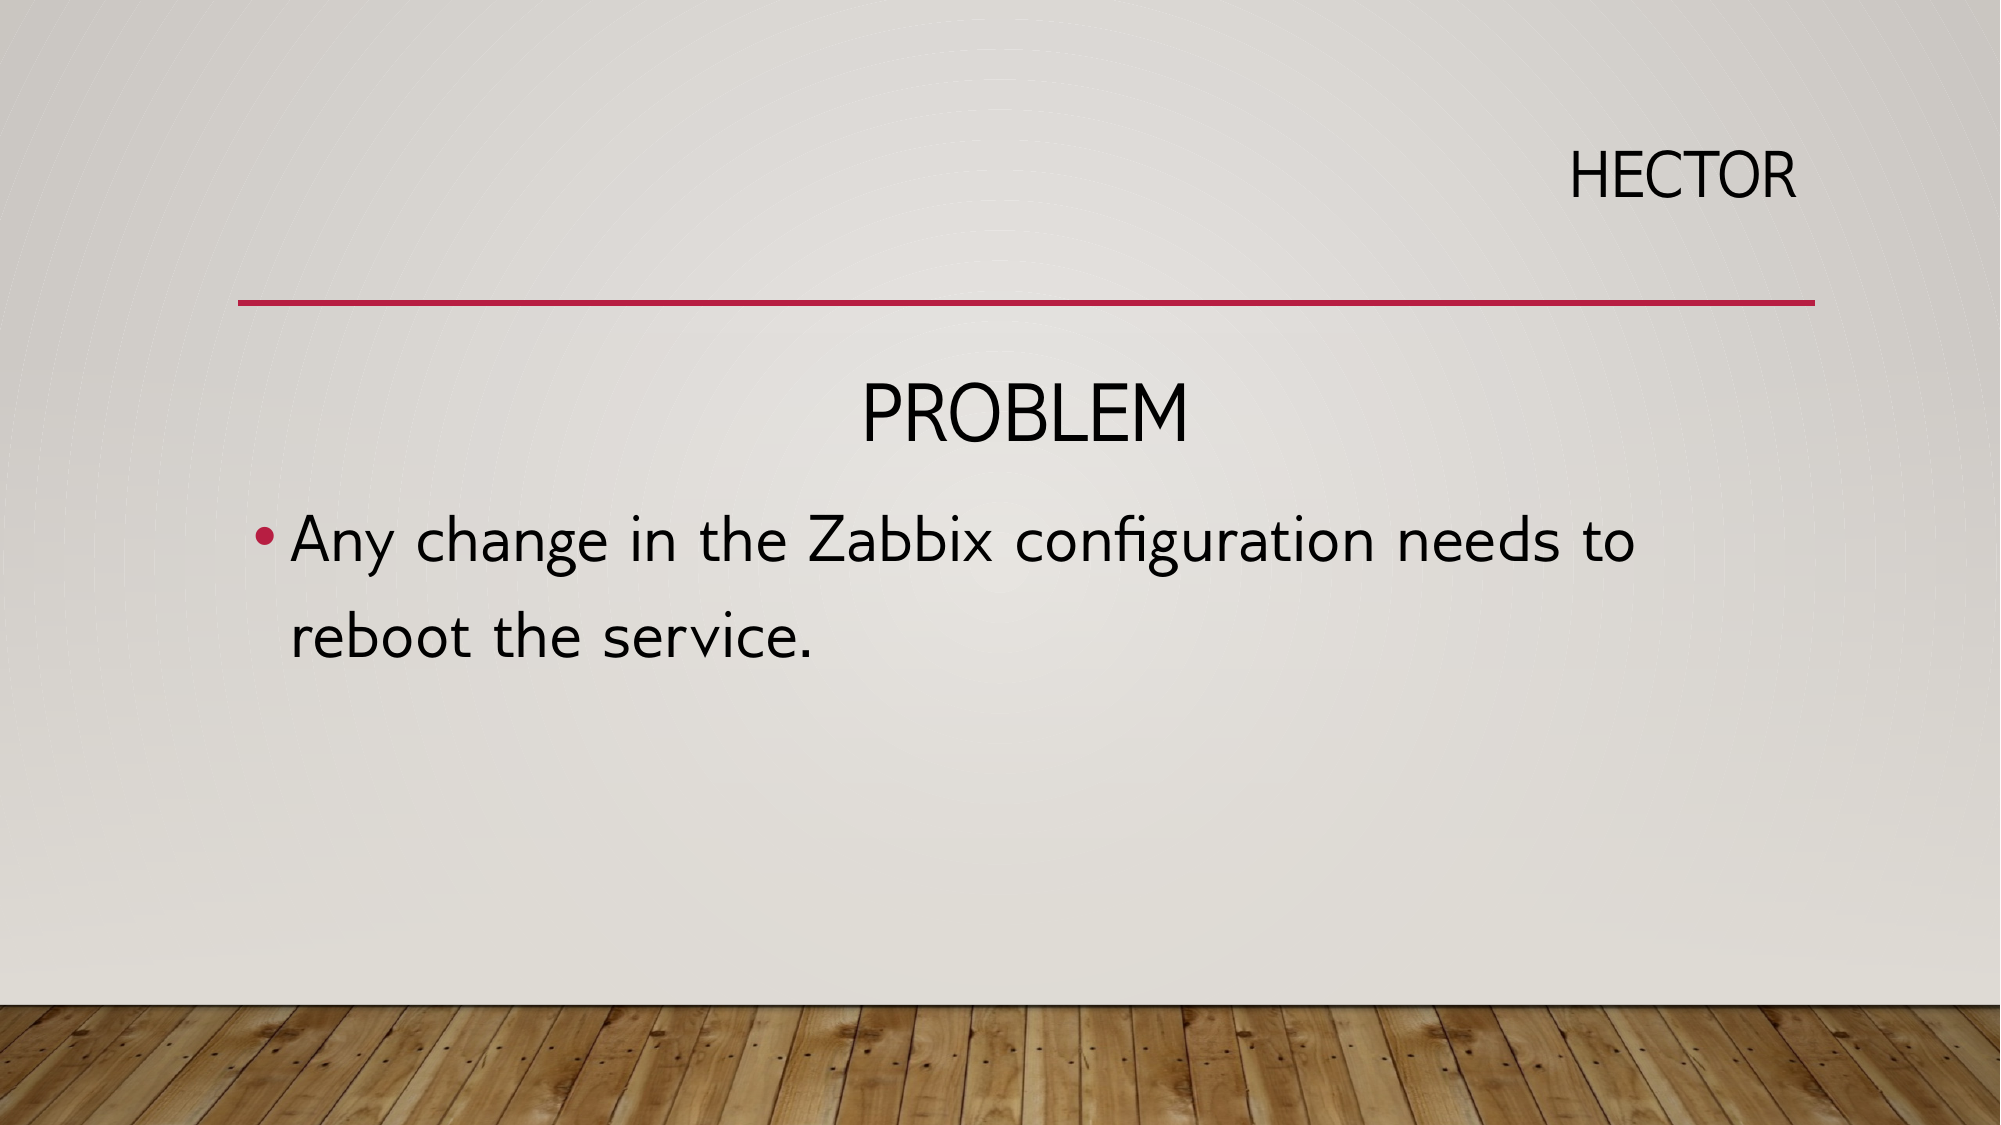

# Hector
PROBLEM
Any change in the Zabbix configuration needs to reboot the service.